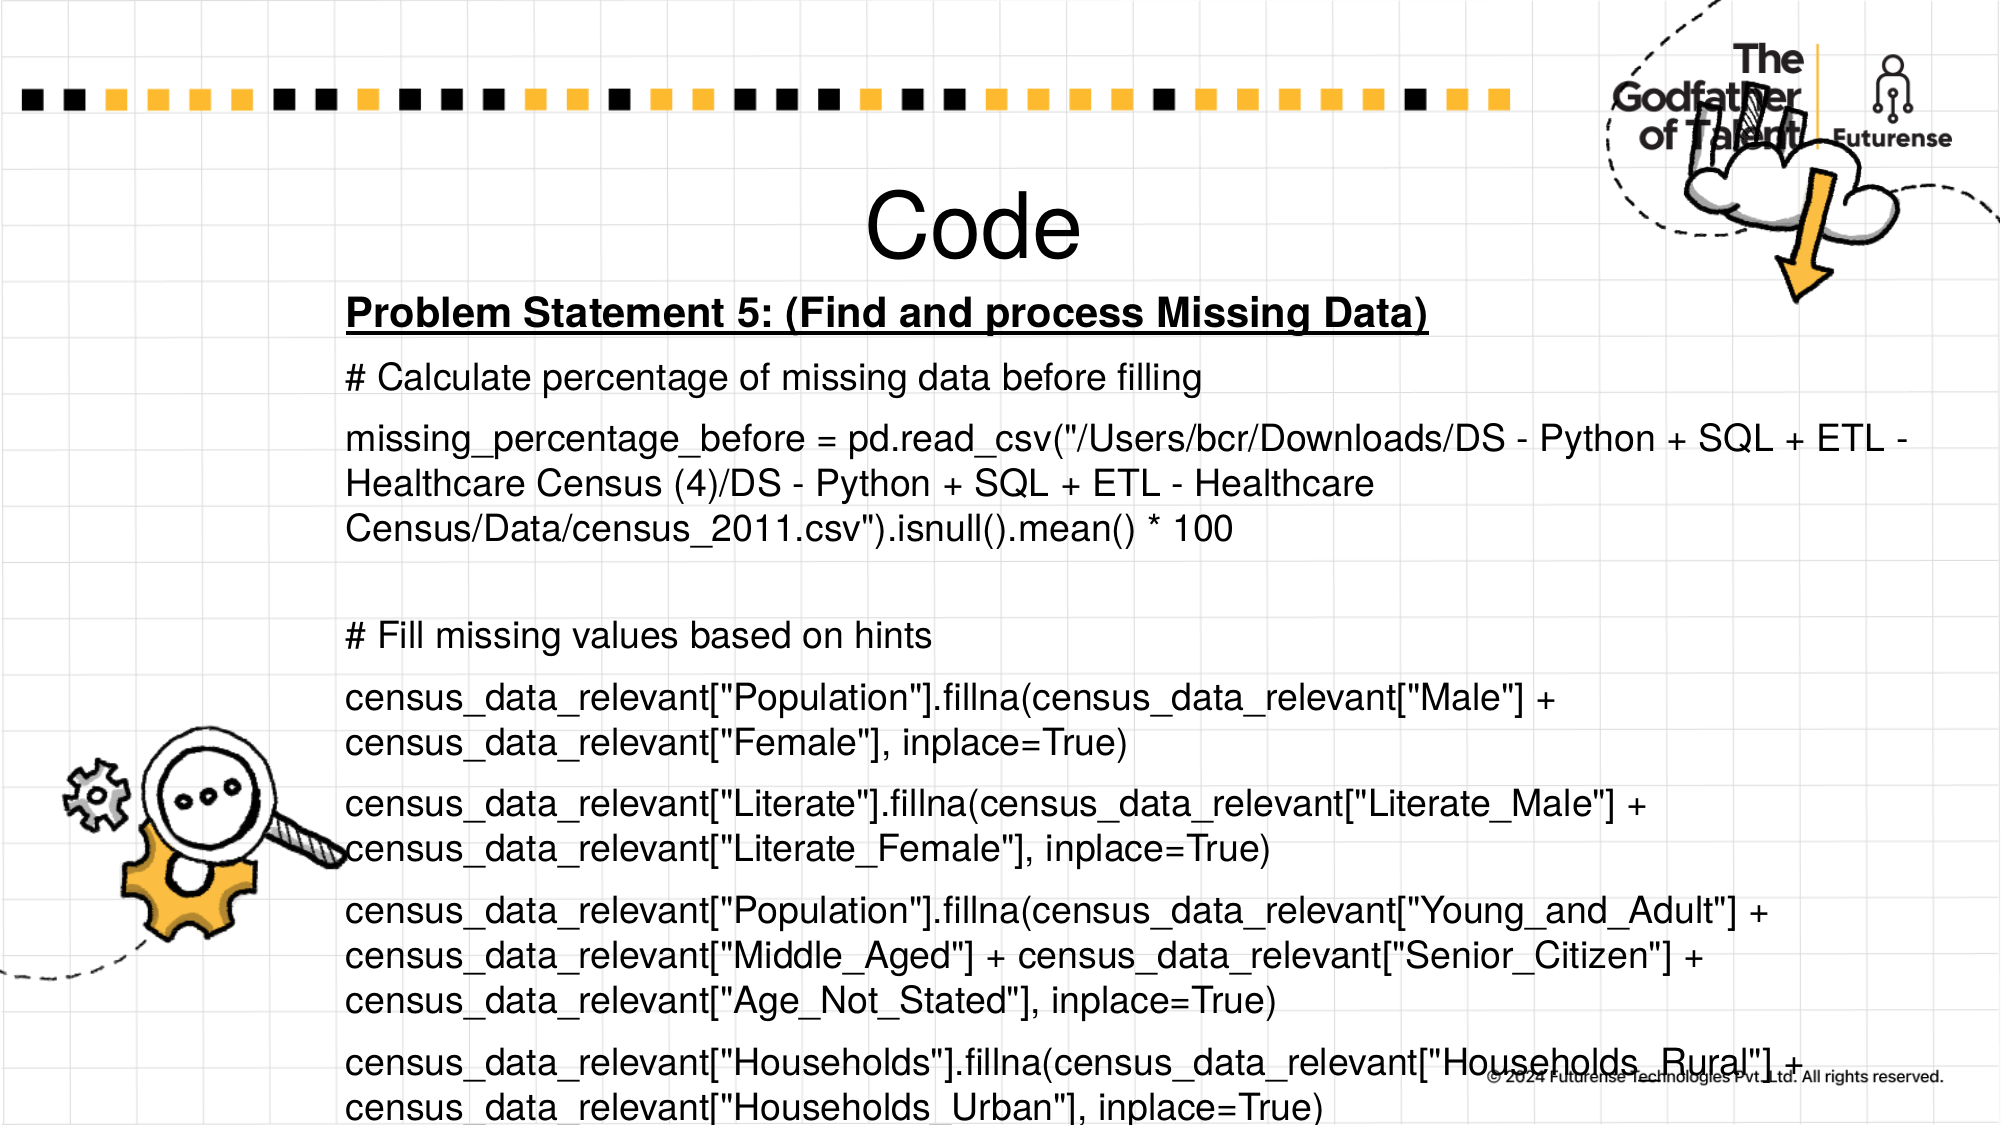

# Code
Problem Statement 5: (Find and process Missing Data)
# Calculate percentage of missing data before filling
missing_percentage_before = pd.read_csv("/Users/bcr/Downloads/DS - Python + SQL + ETL - Healthcare Census (4)/DS - Python + SQL + ETL - Healthcare Census/Data/census_2011.csv").isnull().mean() * 100
# Fill missing values based on hints
census_data_relevant["Population"].fillna(census_data_relevant["Male"] + census_data_relevant["Female"], inplace=True)
census_data_relevant["Literate"].fillna(census_data_relevant["Literate_Male"] + census_data_relevant["Literate_Female"], inplace=True)
census_data_relevant["Population"].fillna(census_data_relevant["Young_and_Adult"] + census_data_relevant["Middle_Aged"] + census_data_relevant["Senior_Citizen"] + census_data_relevant["Age_Not_Stated"], inplace=True)
census_data_relevant["Households"].fillna(census_data_relevant["Households_Rural"] + census_data_relevant["Households_Urban"], inplace=True)